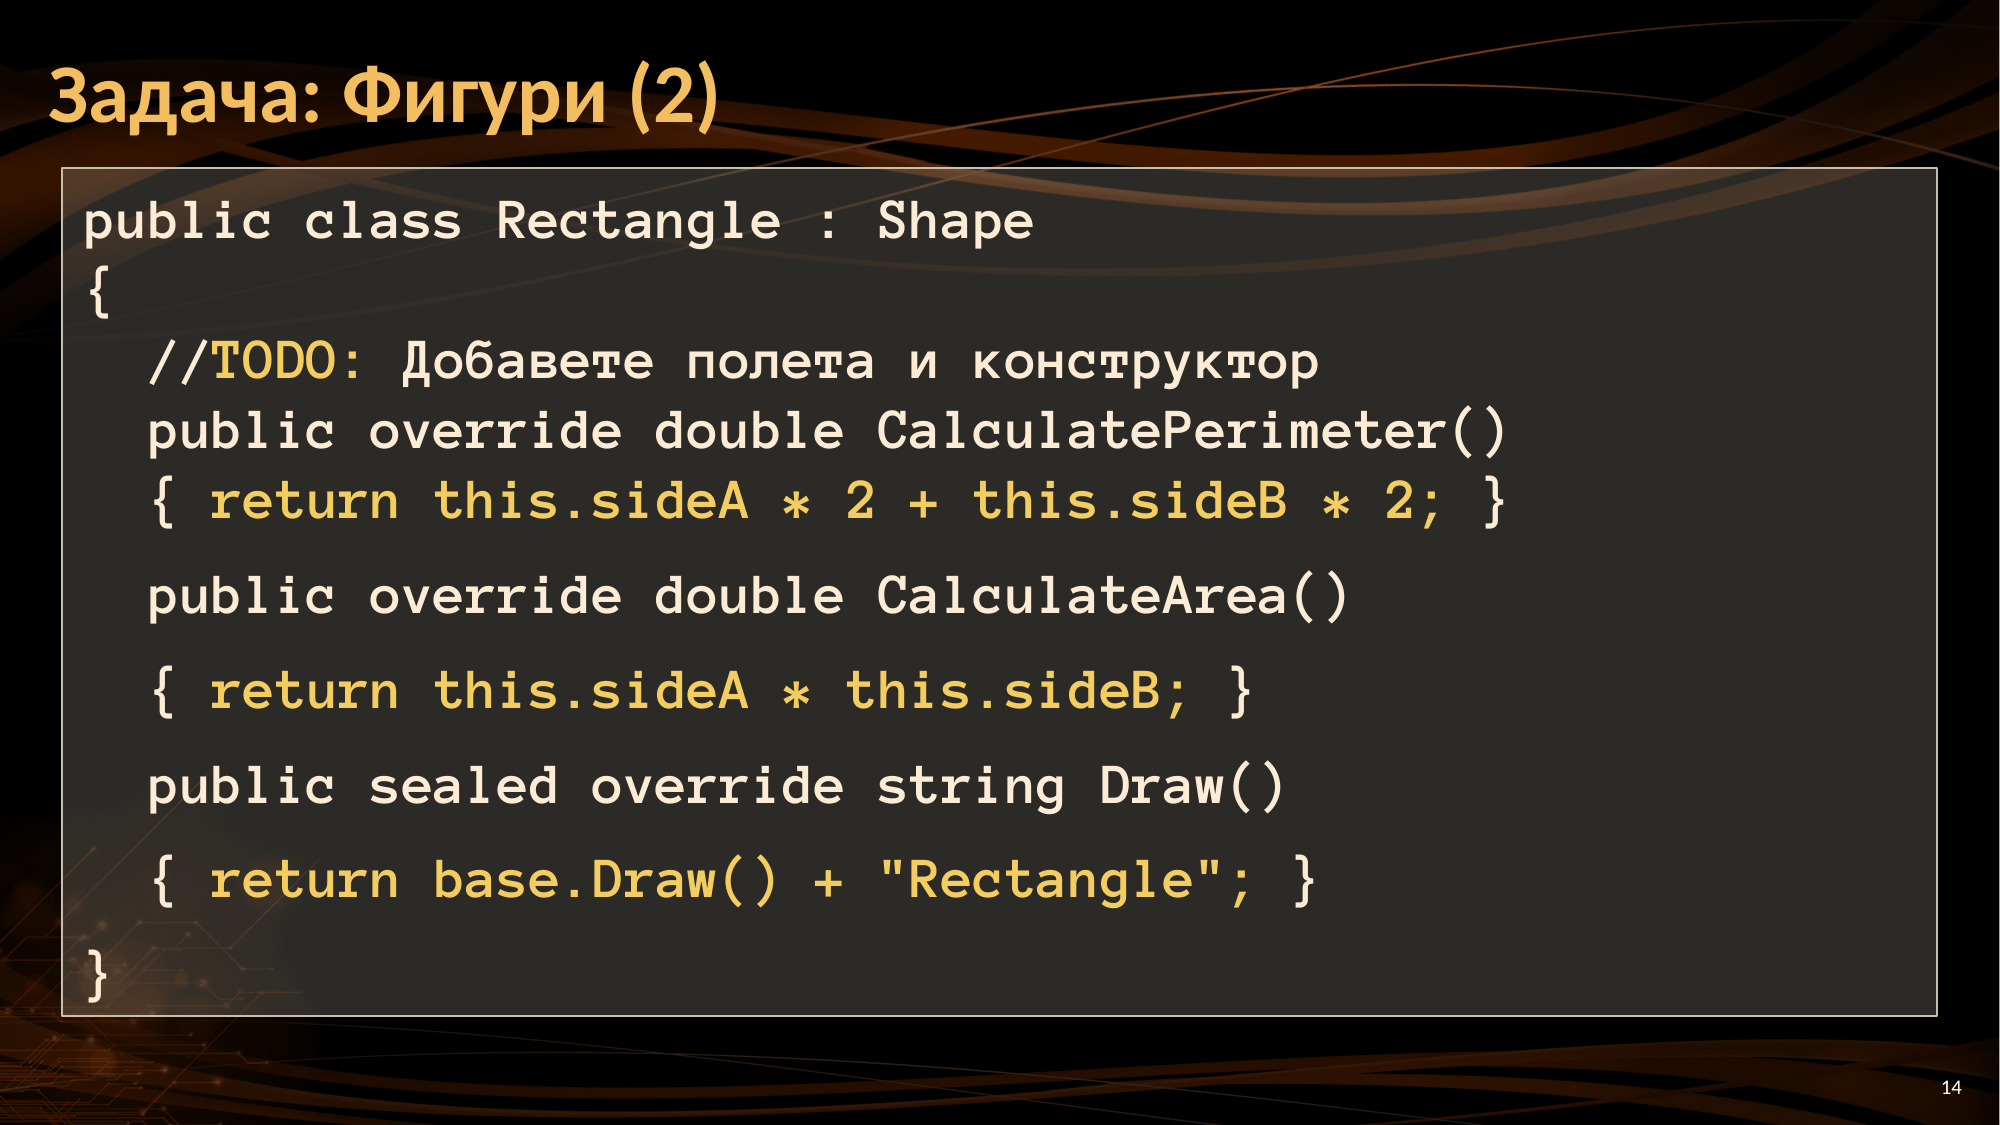

# Задача: Фигури (2)
public class Rectangle : Shape
{
  //TODO: Добавете полета и конструктор
  public override double CalculatePerimeter()
  { return this.sideA * 2 + this.sideB * 2; }
  public override double CalculateArea()
  { return this.sideA * this.sideB; }
  public sealed override string Draw()
  { return base.Draw() + "Rectangle"; }
}
14